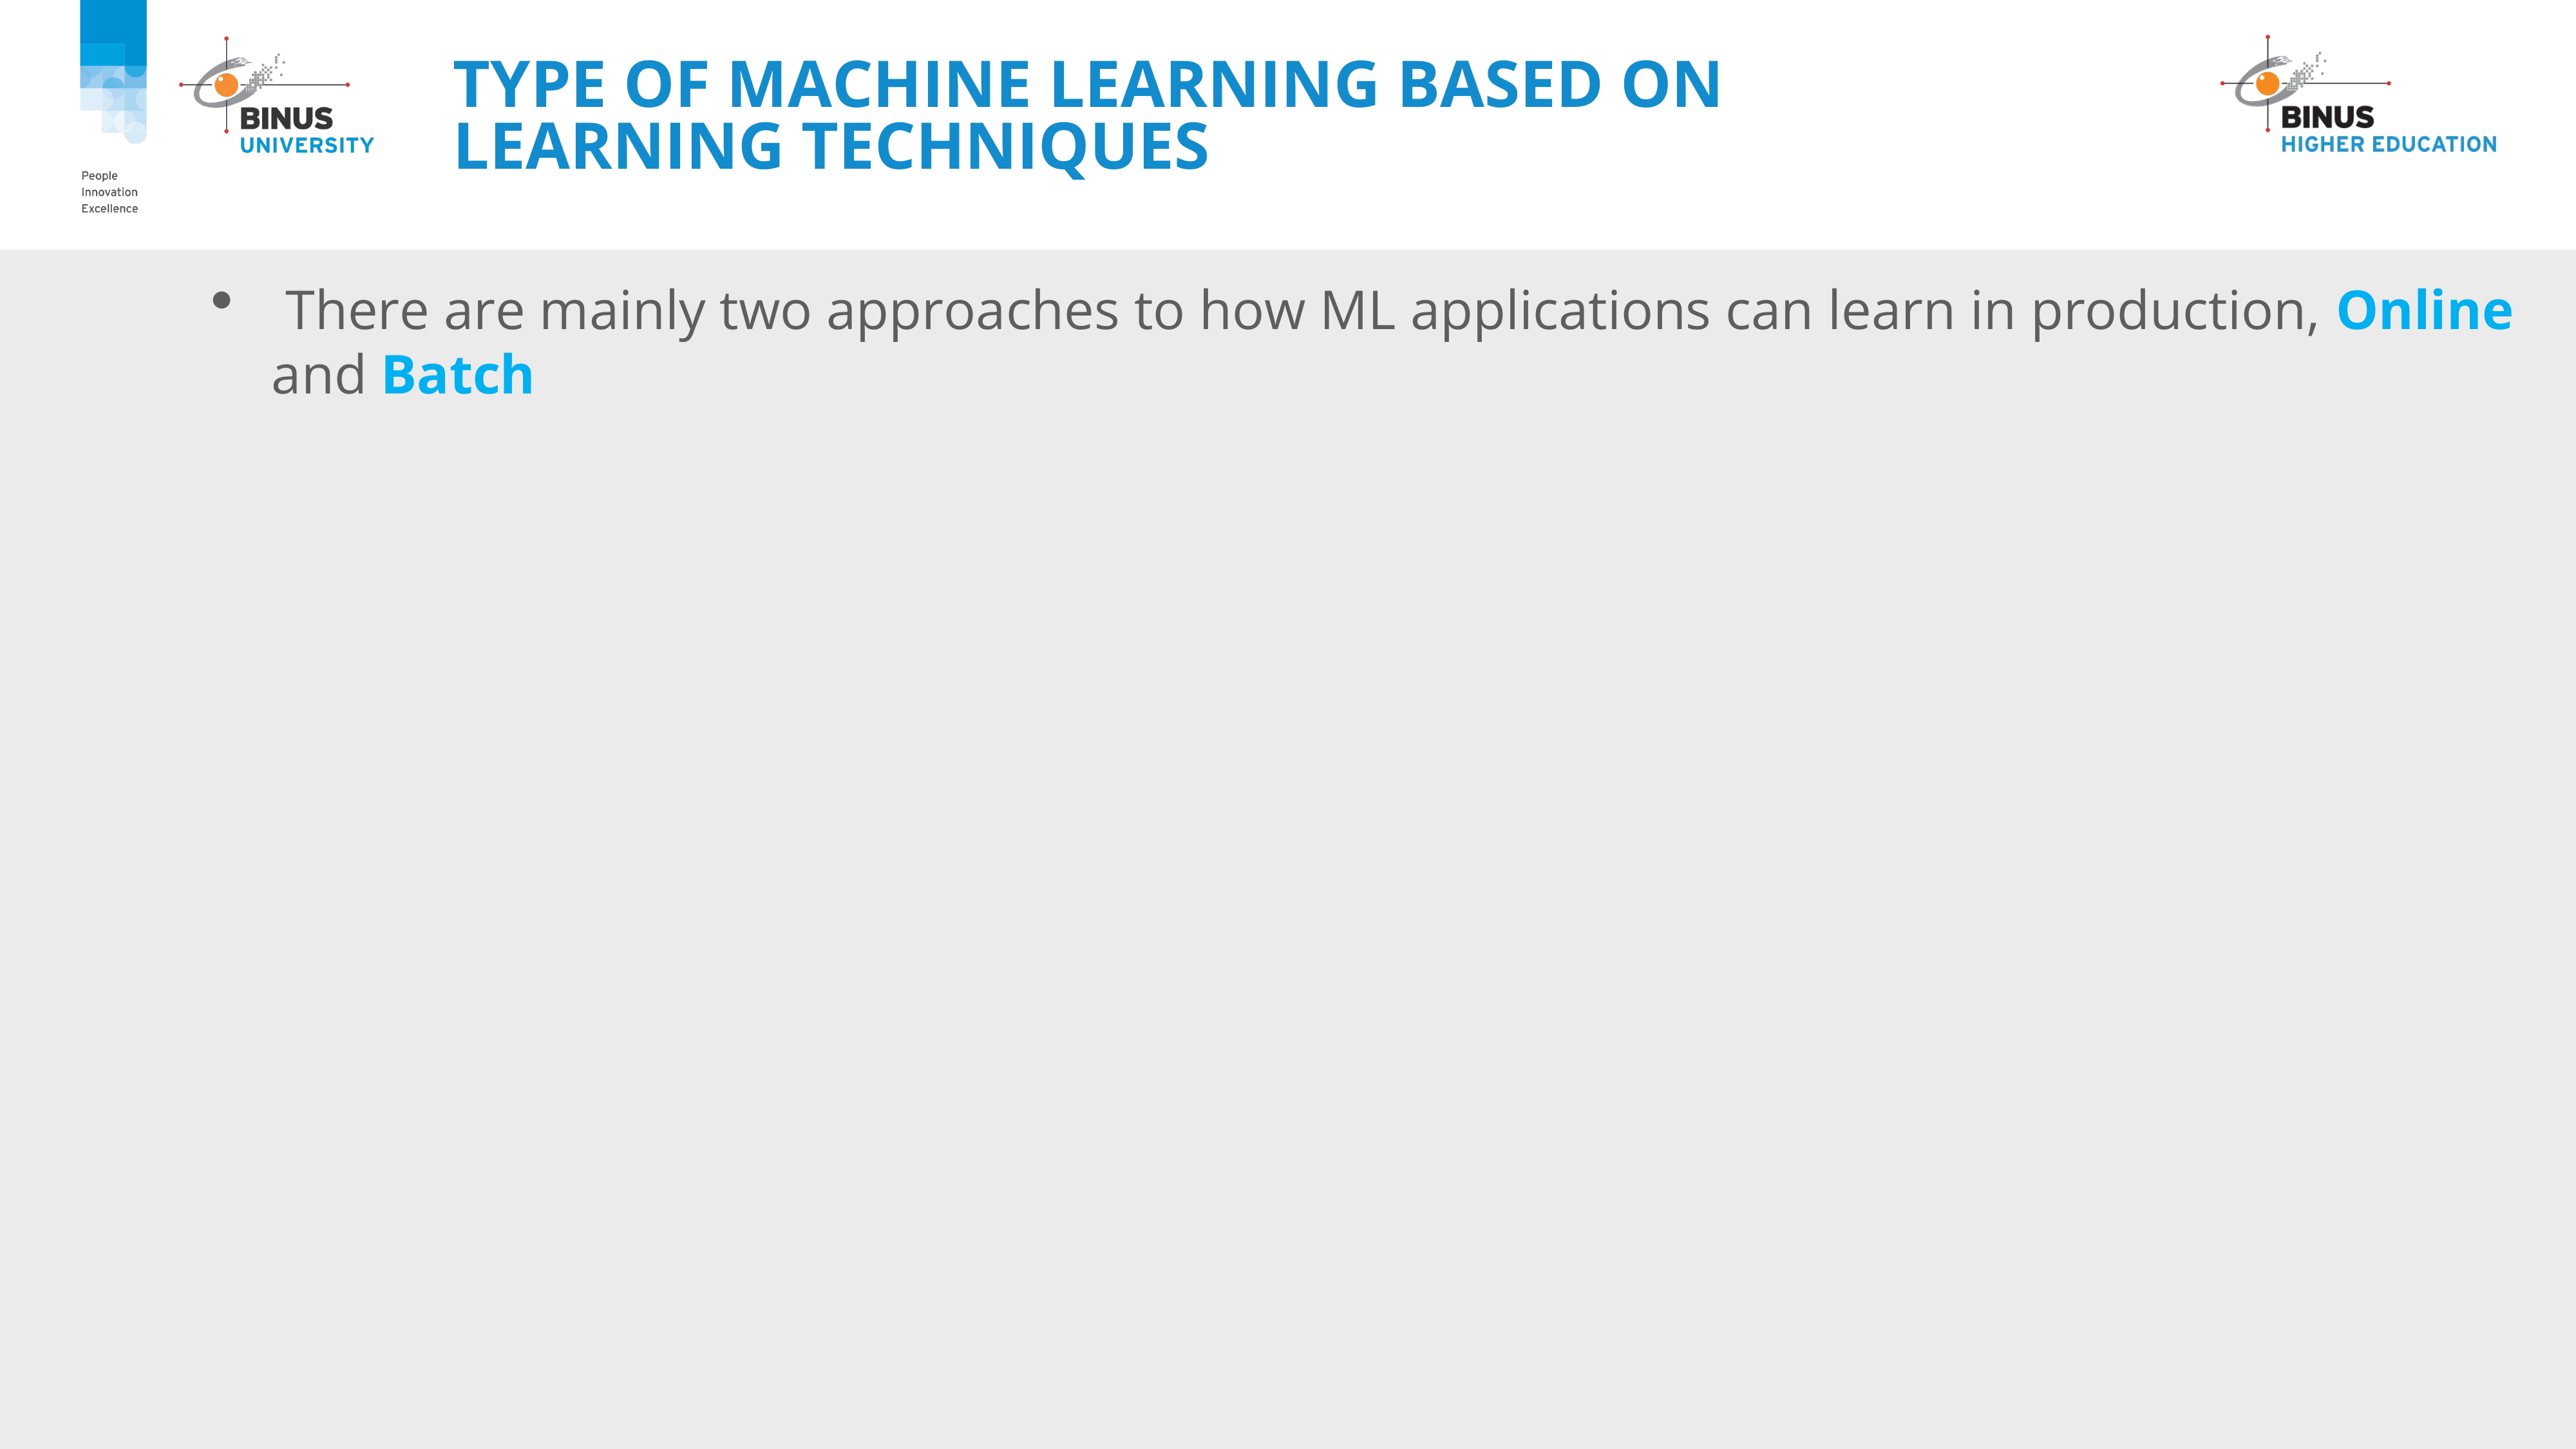

# Type of Machine Learning based on Learning Techniques
 There are mainly two approaches to how ML applications can learn in production, Online and Batch